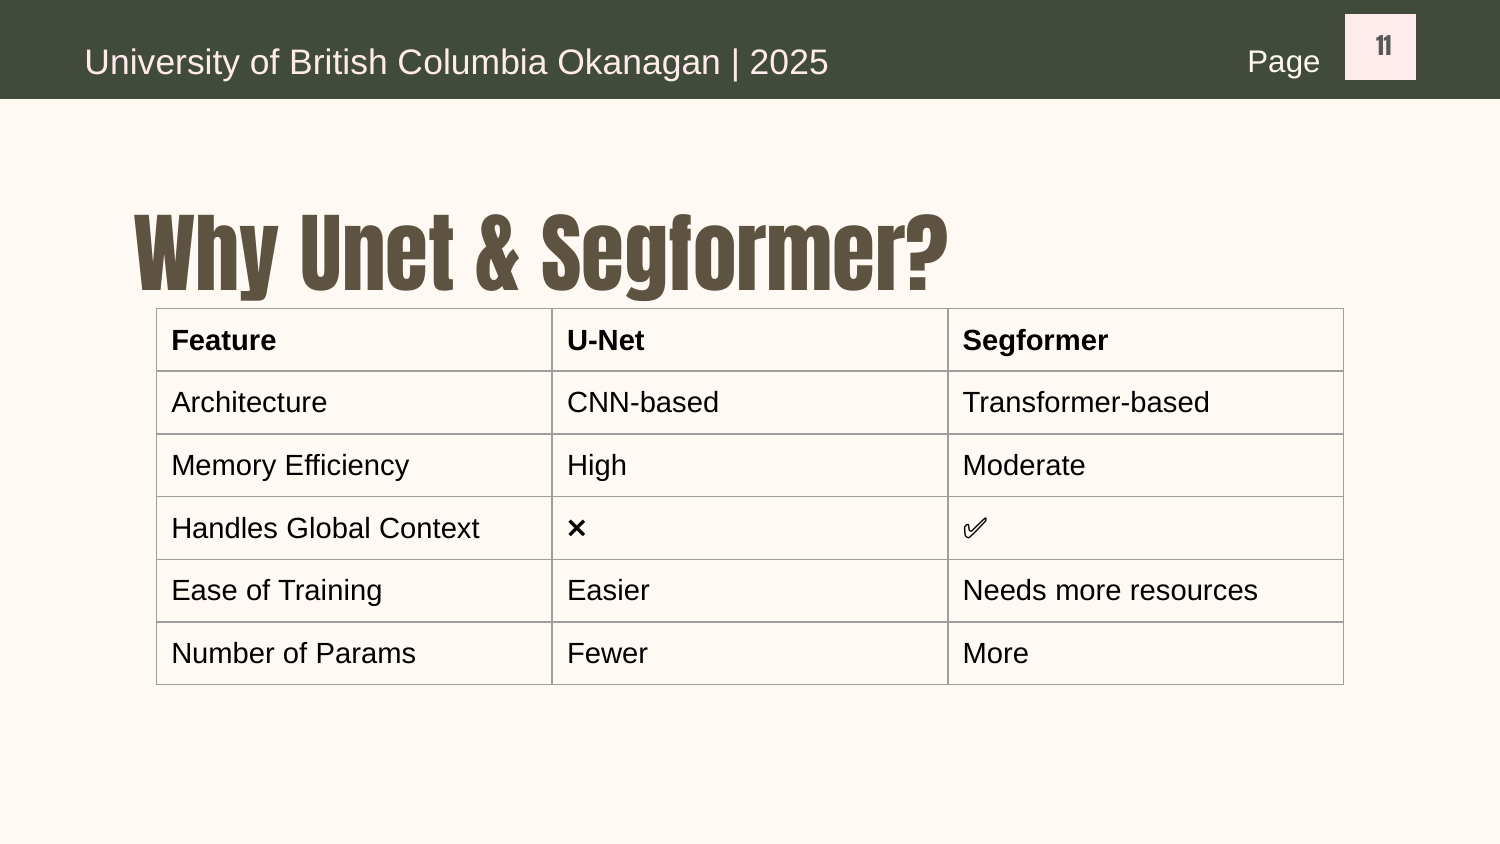

11
University of British Columbia Okanagan | 2025
Page
Why Unet & Segformer?
| Feature | U-Net | Segformer |
| --- | --- | --- |
| Architecture | CNN-based | Transformer-based |
| Memory Efficiency | High | Moderate |
| Handles Global Context | ❌ | ✅ |
| Ease of Training | Easier | Needs more resources |
| Number of Params | Fewer | More |